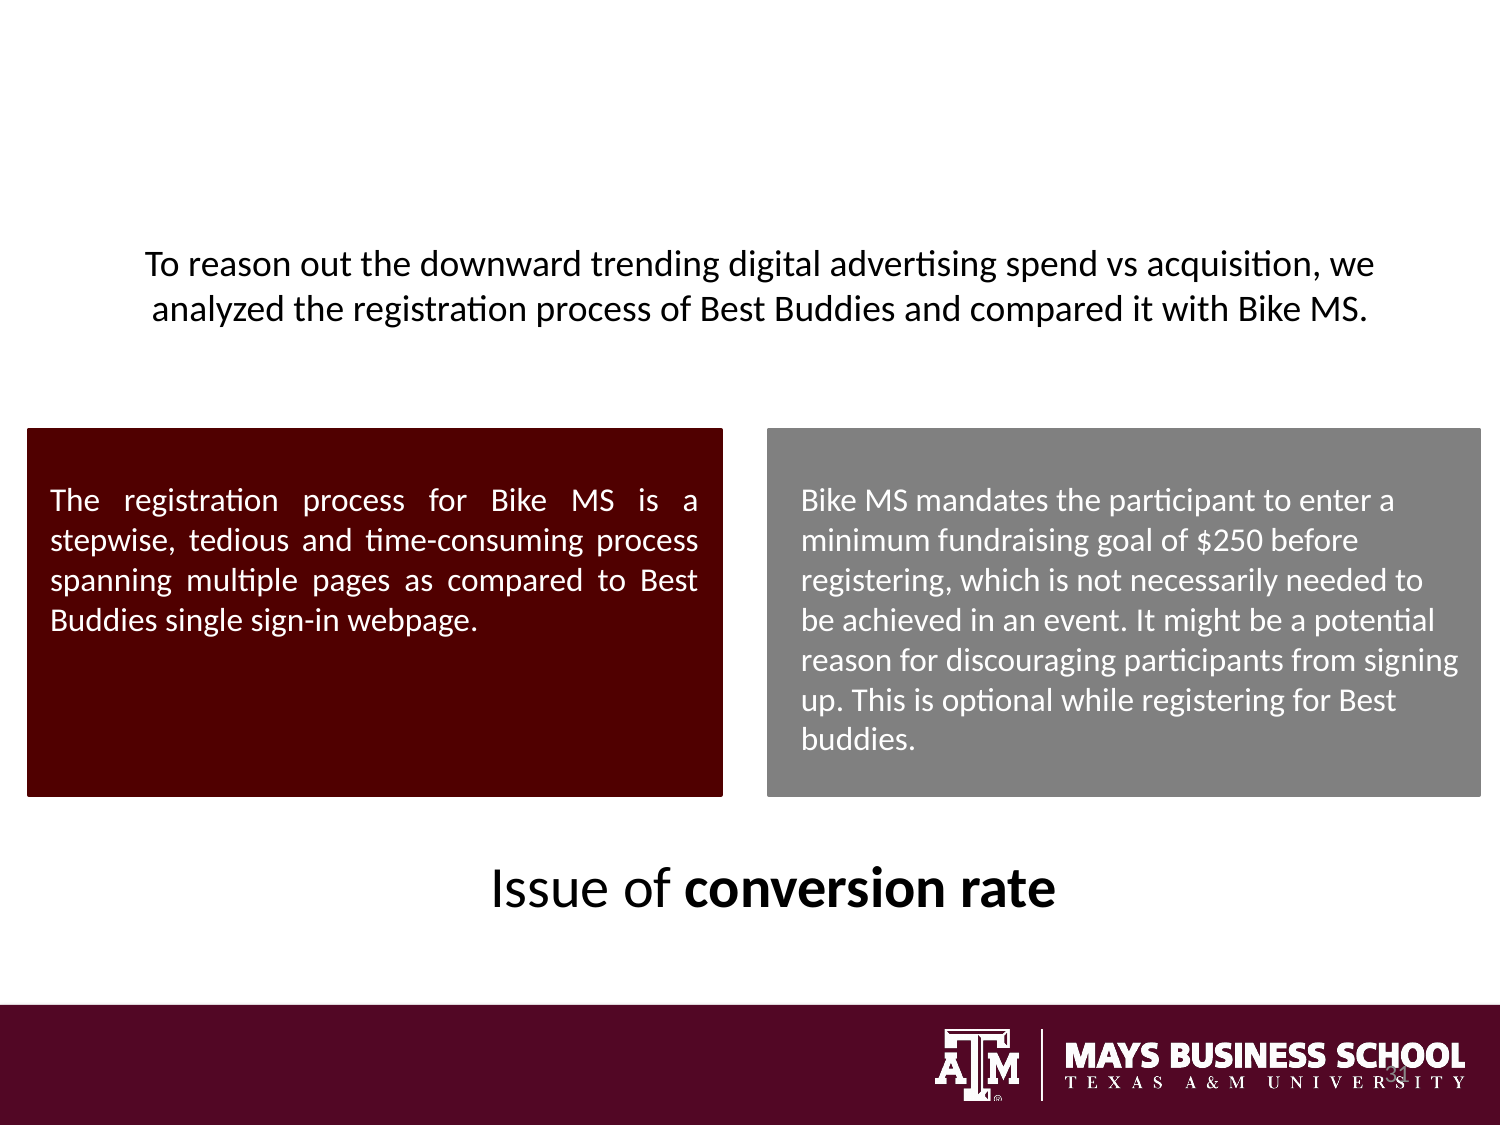

To reason out the downward trending digital advertising spend vs acquisition, we analyzed the registration process of Best Buddies and compared it with Bike MS.

The registration process for Bike MS is a stepwise, tedious and time-consuming process spanning multiple pages as compared to Best Buddies single sign-in webpage.
Bike MS mandates the participant to enter a minimum fundraising goal of $250 before registering, which is not necessarily needed to be achieved in an event. It might be a potential reason for discouraging participants from signing up. This is optional while registering for Best buddies.
Issue of conversion rate
31